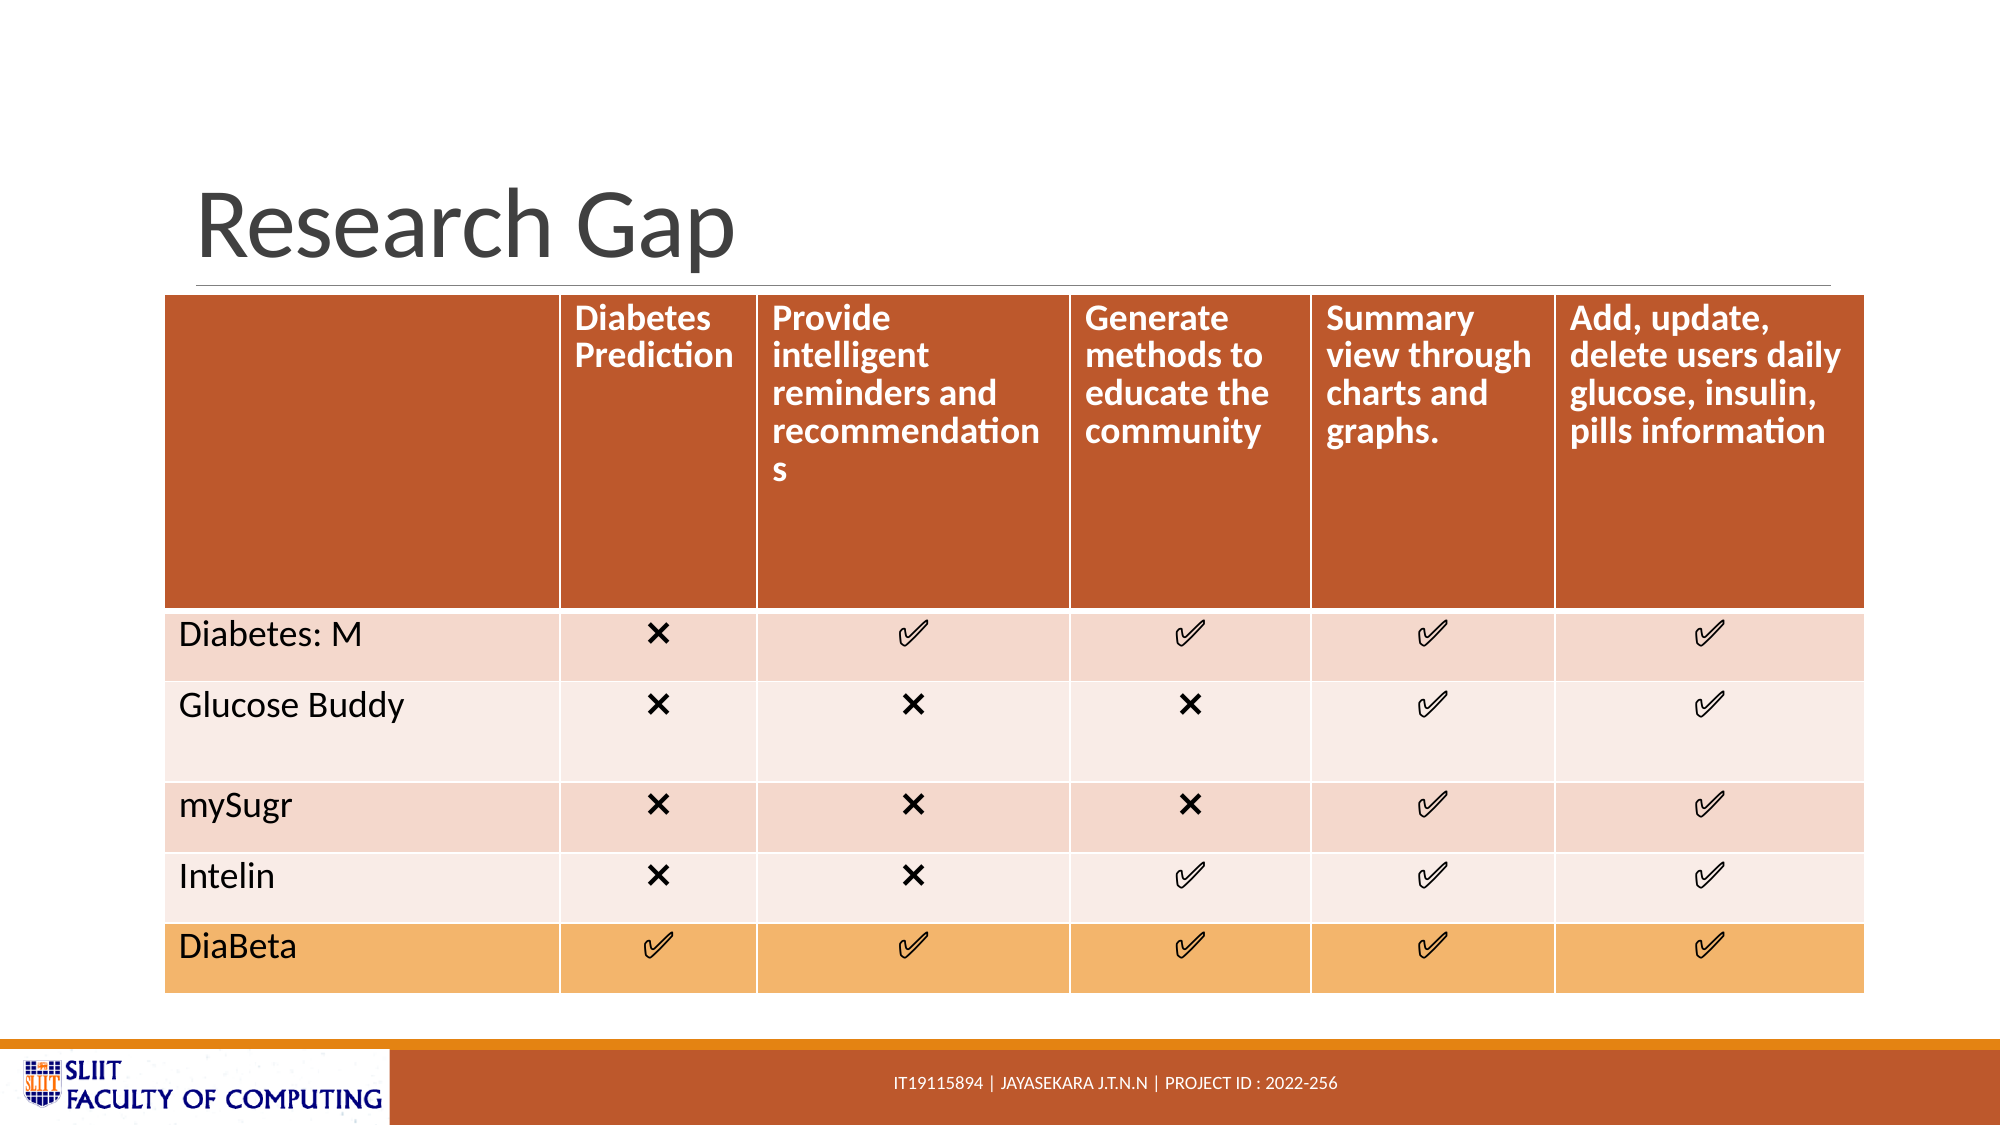

# Research Gap
|  | Diabetes Prediction | Provide intelligent reminders and recommendations | Generate methods to educate the community | Summary view through charts and graphs. | Add, update, delete users daily glucose, insulin, pills information |
| --- | --- | --- | --- | --- | --- |
| Diabetes: M | ❌ | ✅ | ✅ | ✅ | ✅ |
| Glucose Buddy | ❌ | ❌ | ❌ | ✅ | ✅ |
| mySugr | ❌ | ❌ | ❌ | ✅ | ✅ |
| Intelin | ❌ | ❌ | ✅ | ✅ | ✅ |
| DiaBeta | ✅ | ✅ | ✅ | ✅ | ✅ |
IT19115894 | Jayasekara j.t.n.n | Project ID : 2022-256